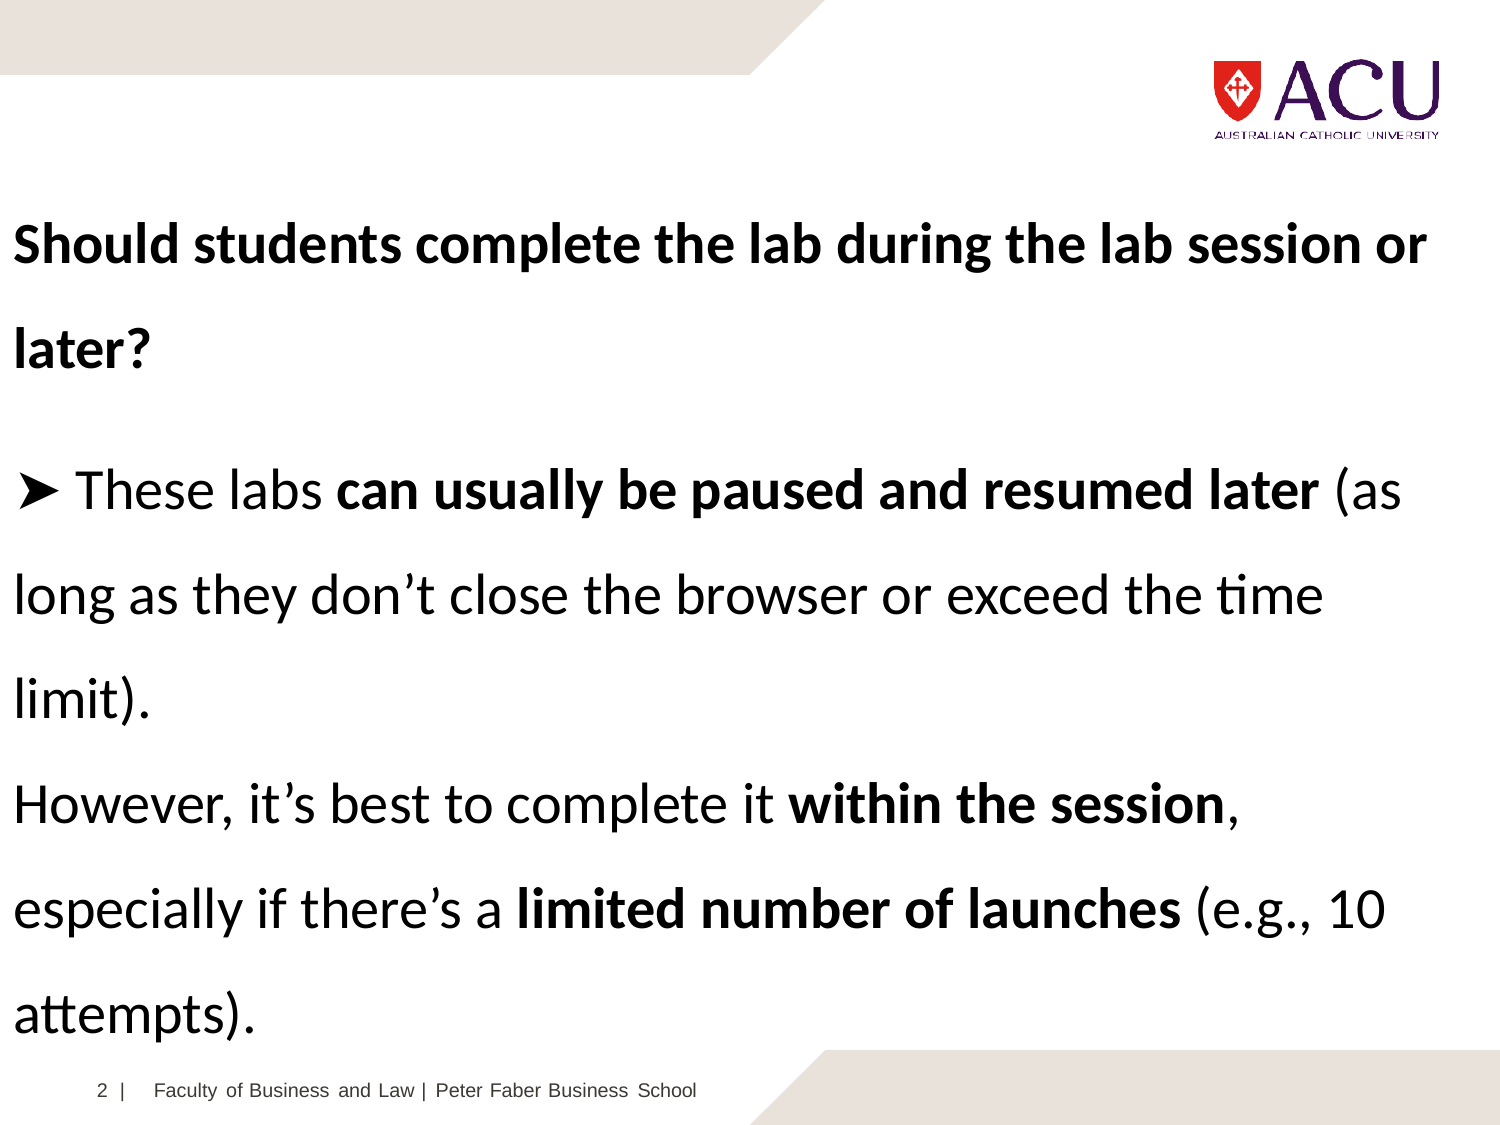

Should students complete the lab during the lab session or later?
➤ These labs can usually be paused and resumed later (as long as they don’t close the browser or exceed the time limit).
However, it’s best to complete it within the session, especially if there’s a limited number of launches (e.g., 10 attempts).
2 |	Faculty of Business and Law | Peter Faber Business School